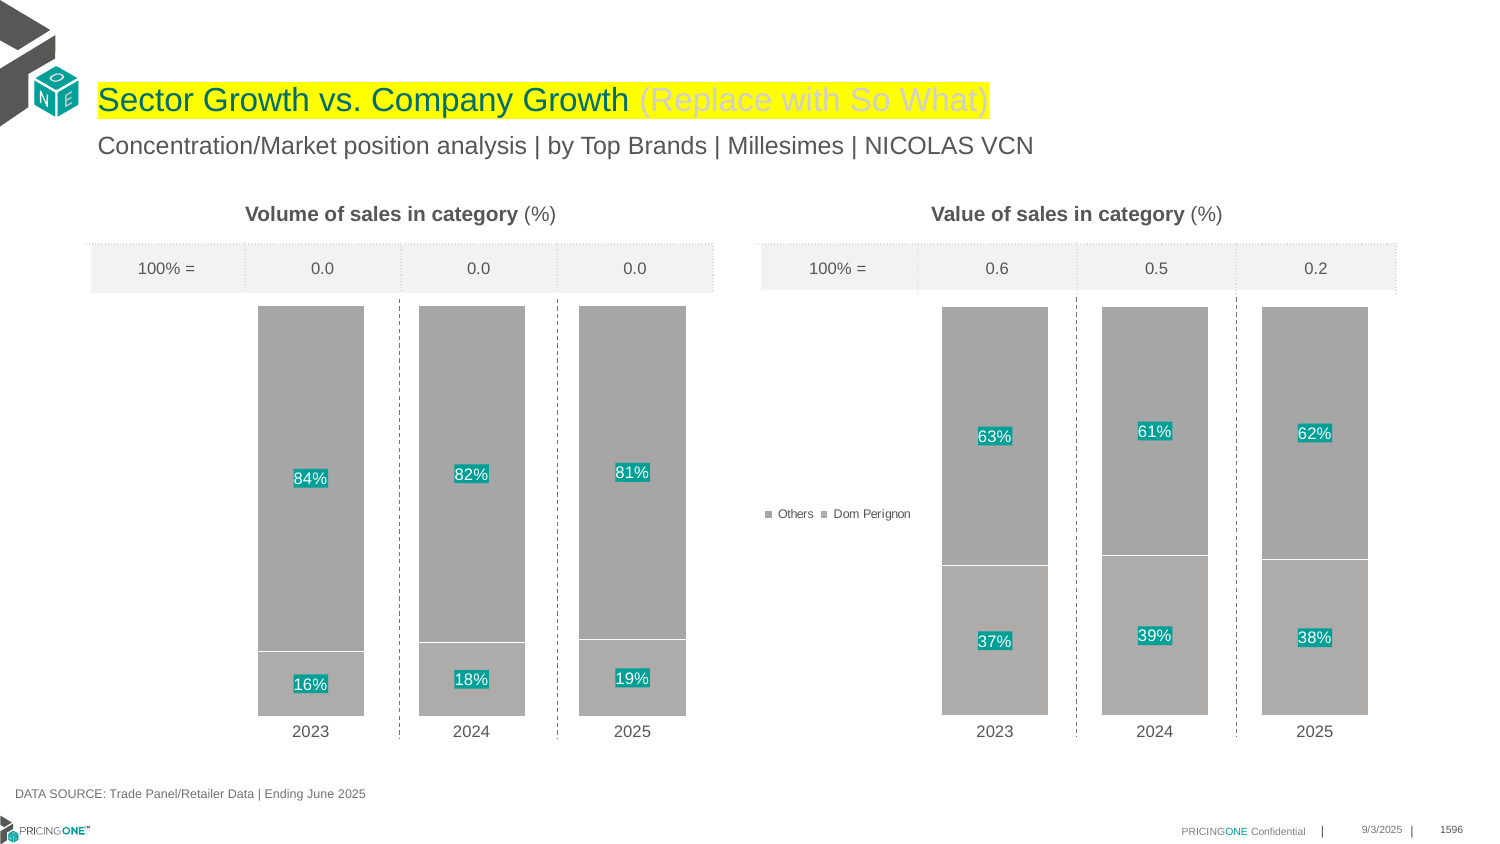

# Sector Growth vs. Company Growth (Replace with So What)
Concentration/Market position analysis | by Top Brands | Millesimes | NICOLAS VCN
| Volume of sales in category (%) |  |  |  |
| --- | --- | --- | --- |
| 100% = | 0.0 | 0.0 | 0.0 |
| Value of sales in category (%) |  |  |  |
| --- | --- | --- | --- |
| 100% = | 0.6 | 0.5 | 0.2 |

### Chart

| Category | Dom Perignon | Others |
|---|---|---|
| 2023 | 0.15865921787709497 | 0.8413407821229051 |
| 2024 | 0.1801930639971398 | 0.8198069360028601 |
| 2025 | 0.18709073900841908 | 0.8129092609915809 |

### Chart

| Category | Dom Perignon | Others |
|---|---|---|
| 2023 | 0.3660257081979811 | 0.633974291802019 |
| 2024 | 0.39057489478249163 | 0.6094251052175085 |
| 2025 | 0.3809659463185902 | 0.6190340536814098 |
DATA SOURCE: Trade Panel/Retailer Data | Ending June 2025

9/3/2025
1596